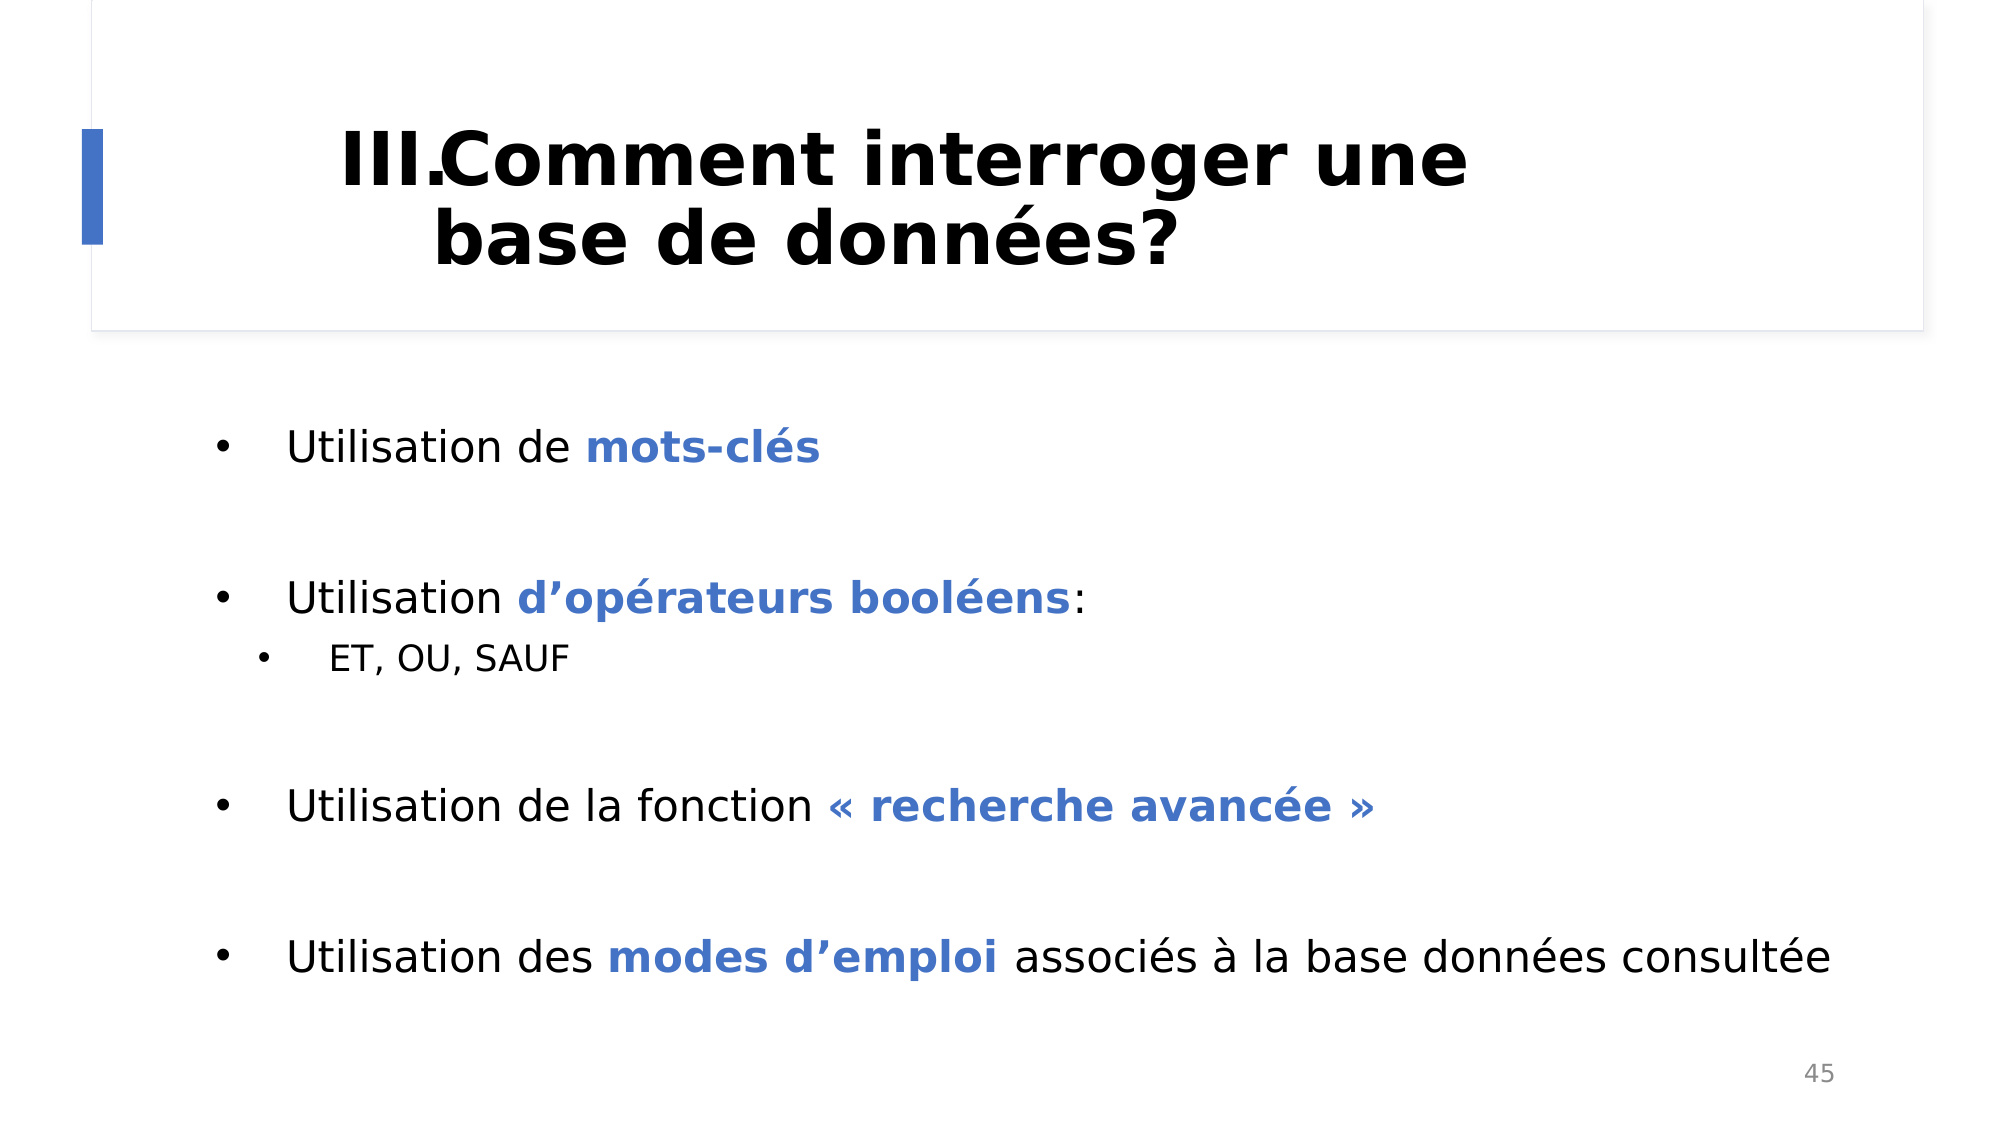

# Comment interroger une base de données?
Utilisation de mots-clés

Utilisation d’opérateurs booléens:
ET, OU, SAUF

Utilisation de la fonction « recherche avancée »

Utilisation des modes d’emploi associés à la base données consultée

45